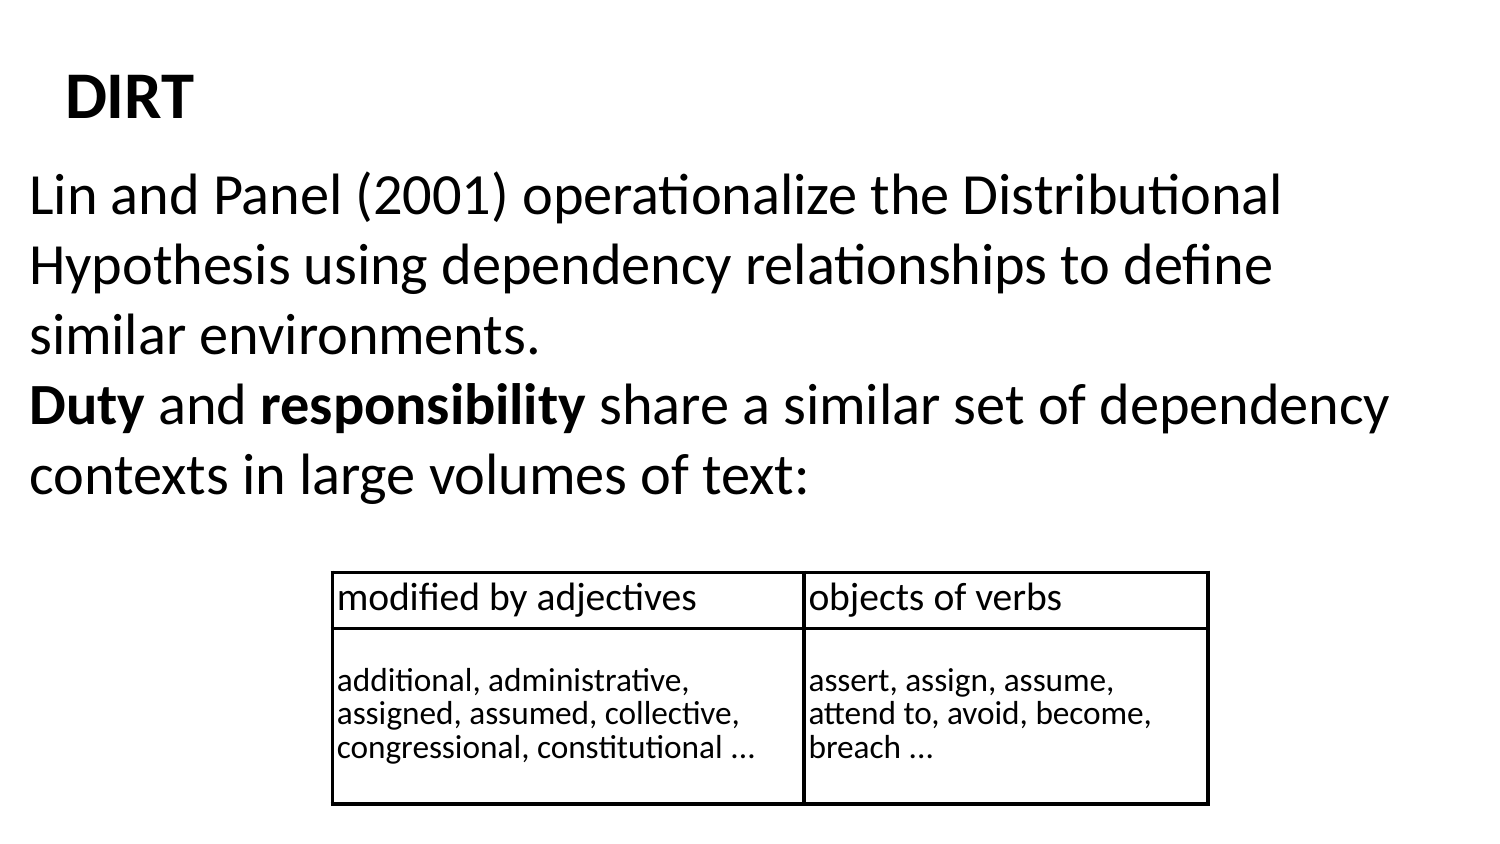

# DIRT
Lin and Panel (2001) operationalize the Distributional Hypothesis using dependency relationships to define similar environments.
Duty and responsibility share a similar set of dependency contexts in large volumes of text:

| modified by adjectives | objects of verbs |
| --- | --- |
| additional, administrative, assigned, assumed, collective, congressional, constitutional ... | assert, assign, assume, attend to, avoid, become, breach ... |